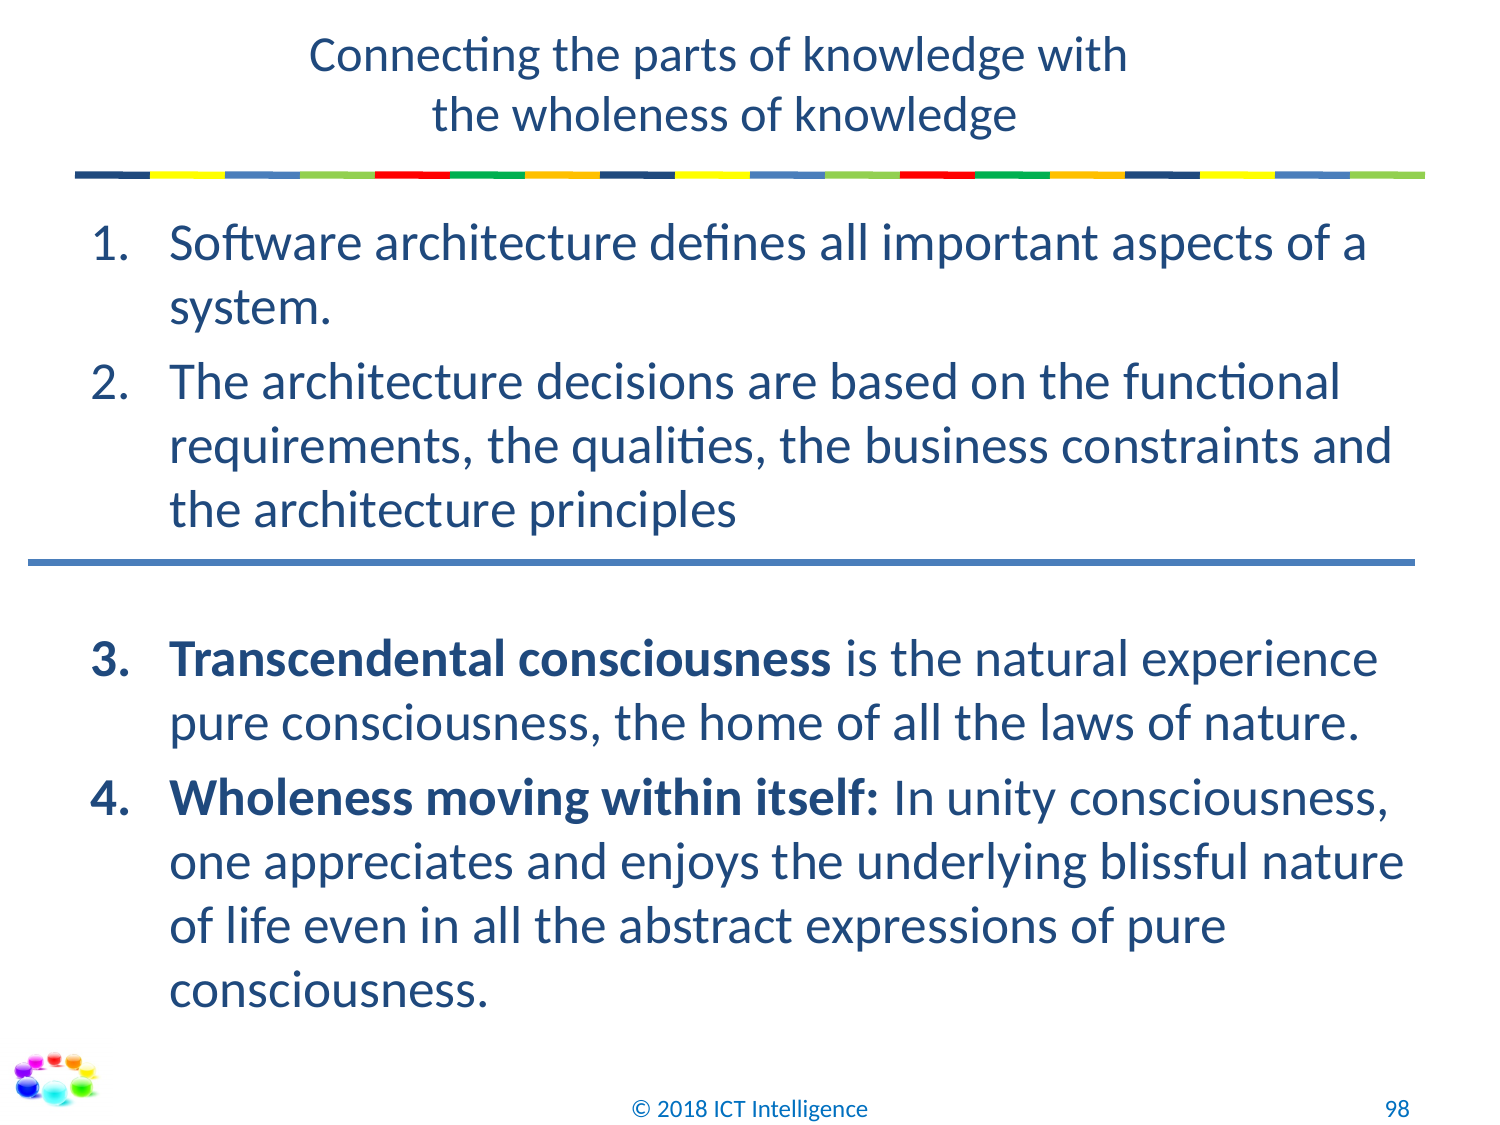

# Connecting the parts of knowledge with the wholeness of knowledge
Software architecture defines all important aspects of a system.
The architecture decisions are based on the functional requirements, the qualities, the business constraints and the architecture principles

Transcendental consciousness is the natural experience pure consciousness, the home of all the laws of nature.
Wholeness moving within itself: In unity consciousness, one appreciates and enjoys the underlying blissful nature of life even in all the abstract expressions of pure consciousness.
© 2018 ICT Intelligence
98